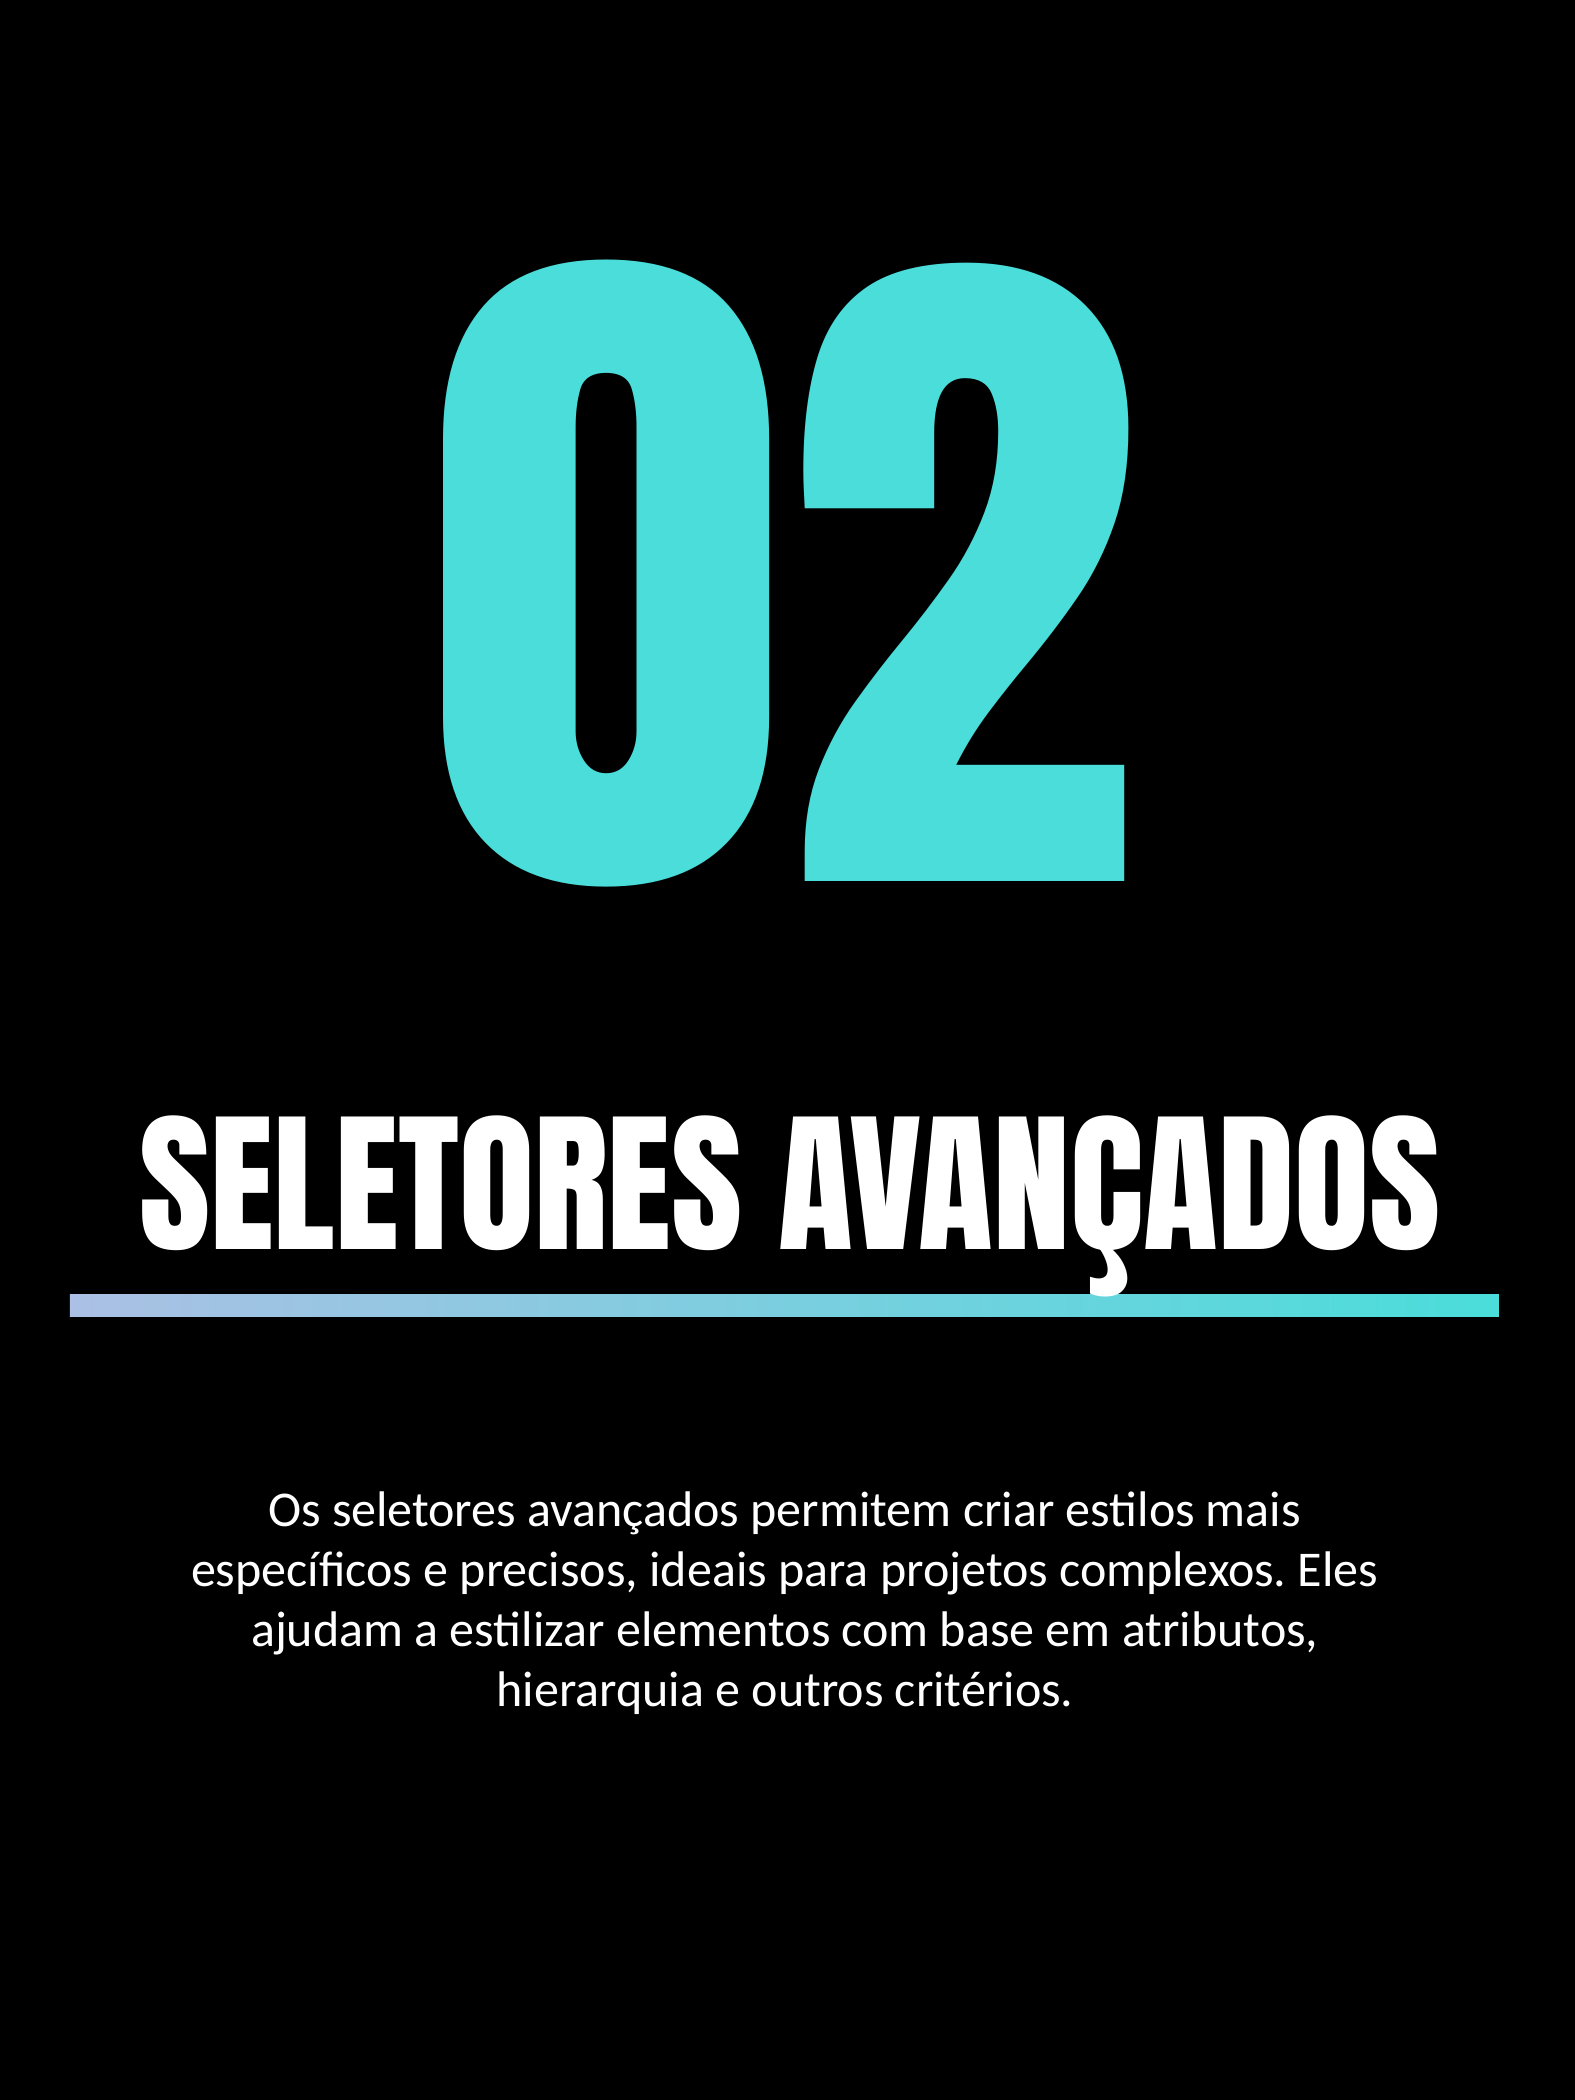

02
SELETORES AVANÇADOS

Os seletores avançados permitem criar estilos mais específicos e precisos, ideais para projetos complexos. Eles ajudam a estilizar elementos com base em atributos, hierarquia e outros critérios.